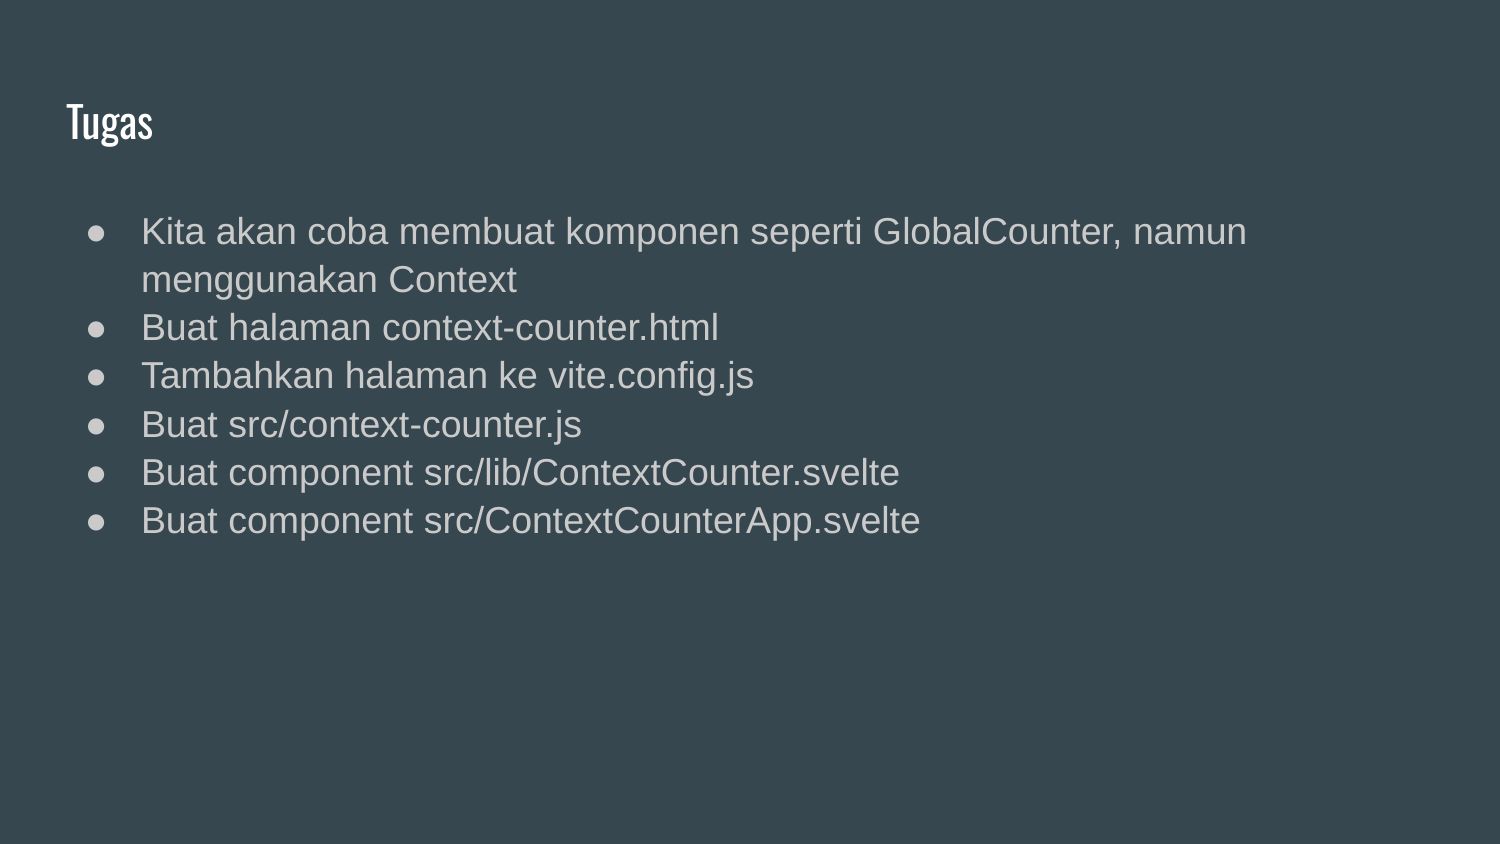

# Tugas
Kita akan coba membuat komponen seperti GlobalCounter, namun menggunakan Context
Buat halaman context-counter.html
Tambahkan halaman ke vite.config.js
Buat src/context-counter.js
Buat component src/lib/ContextCounter.svelte
Buat component src/ContextCounterApp.svelte